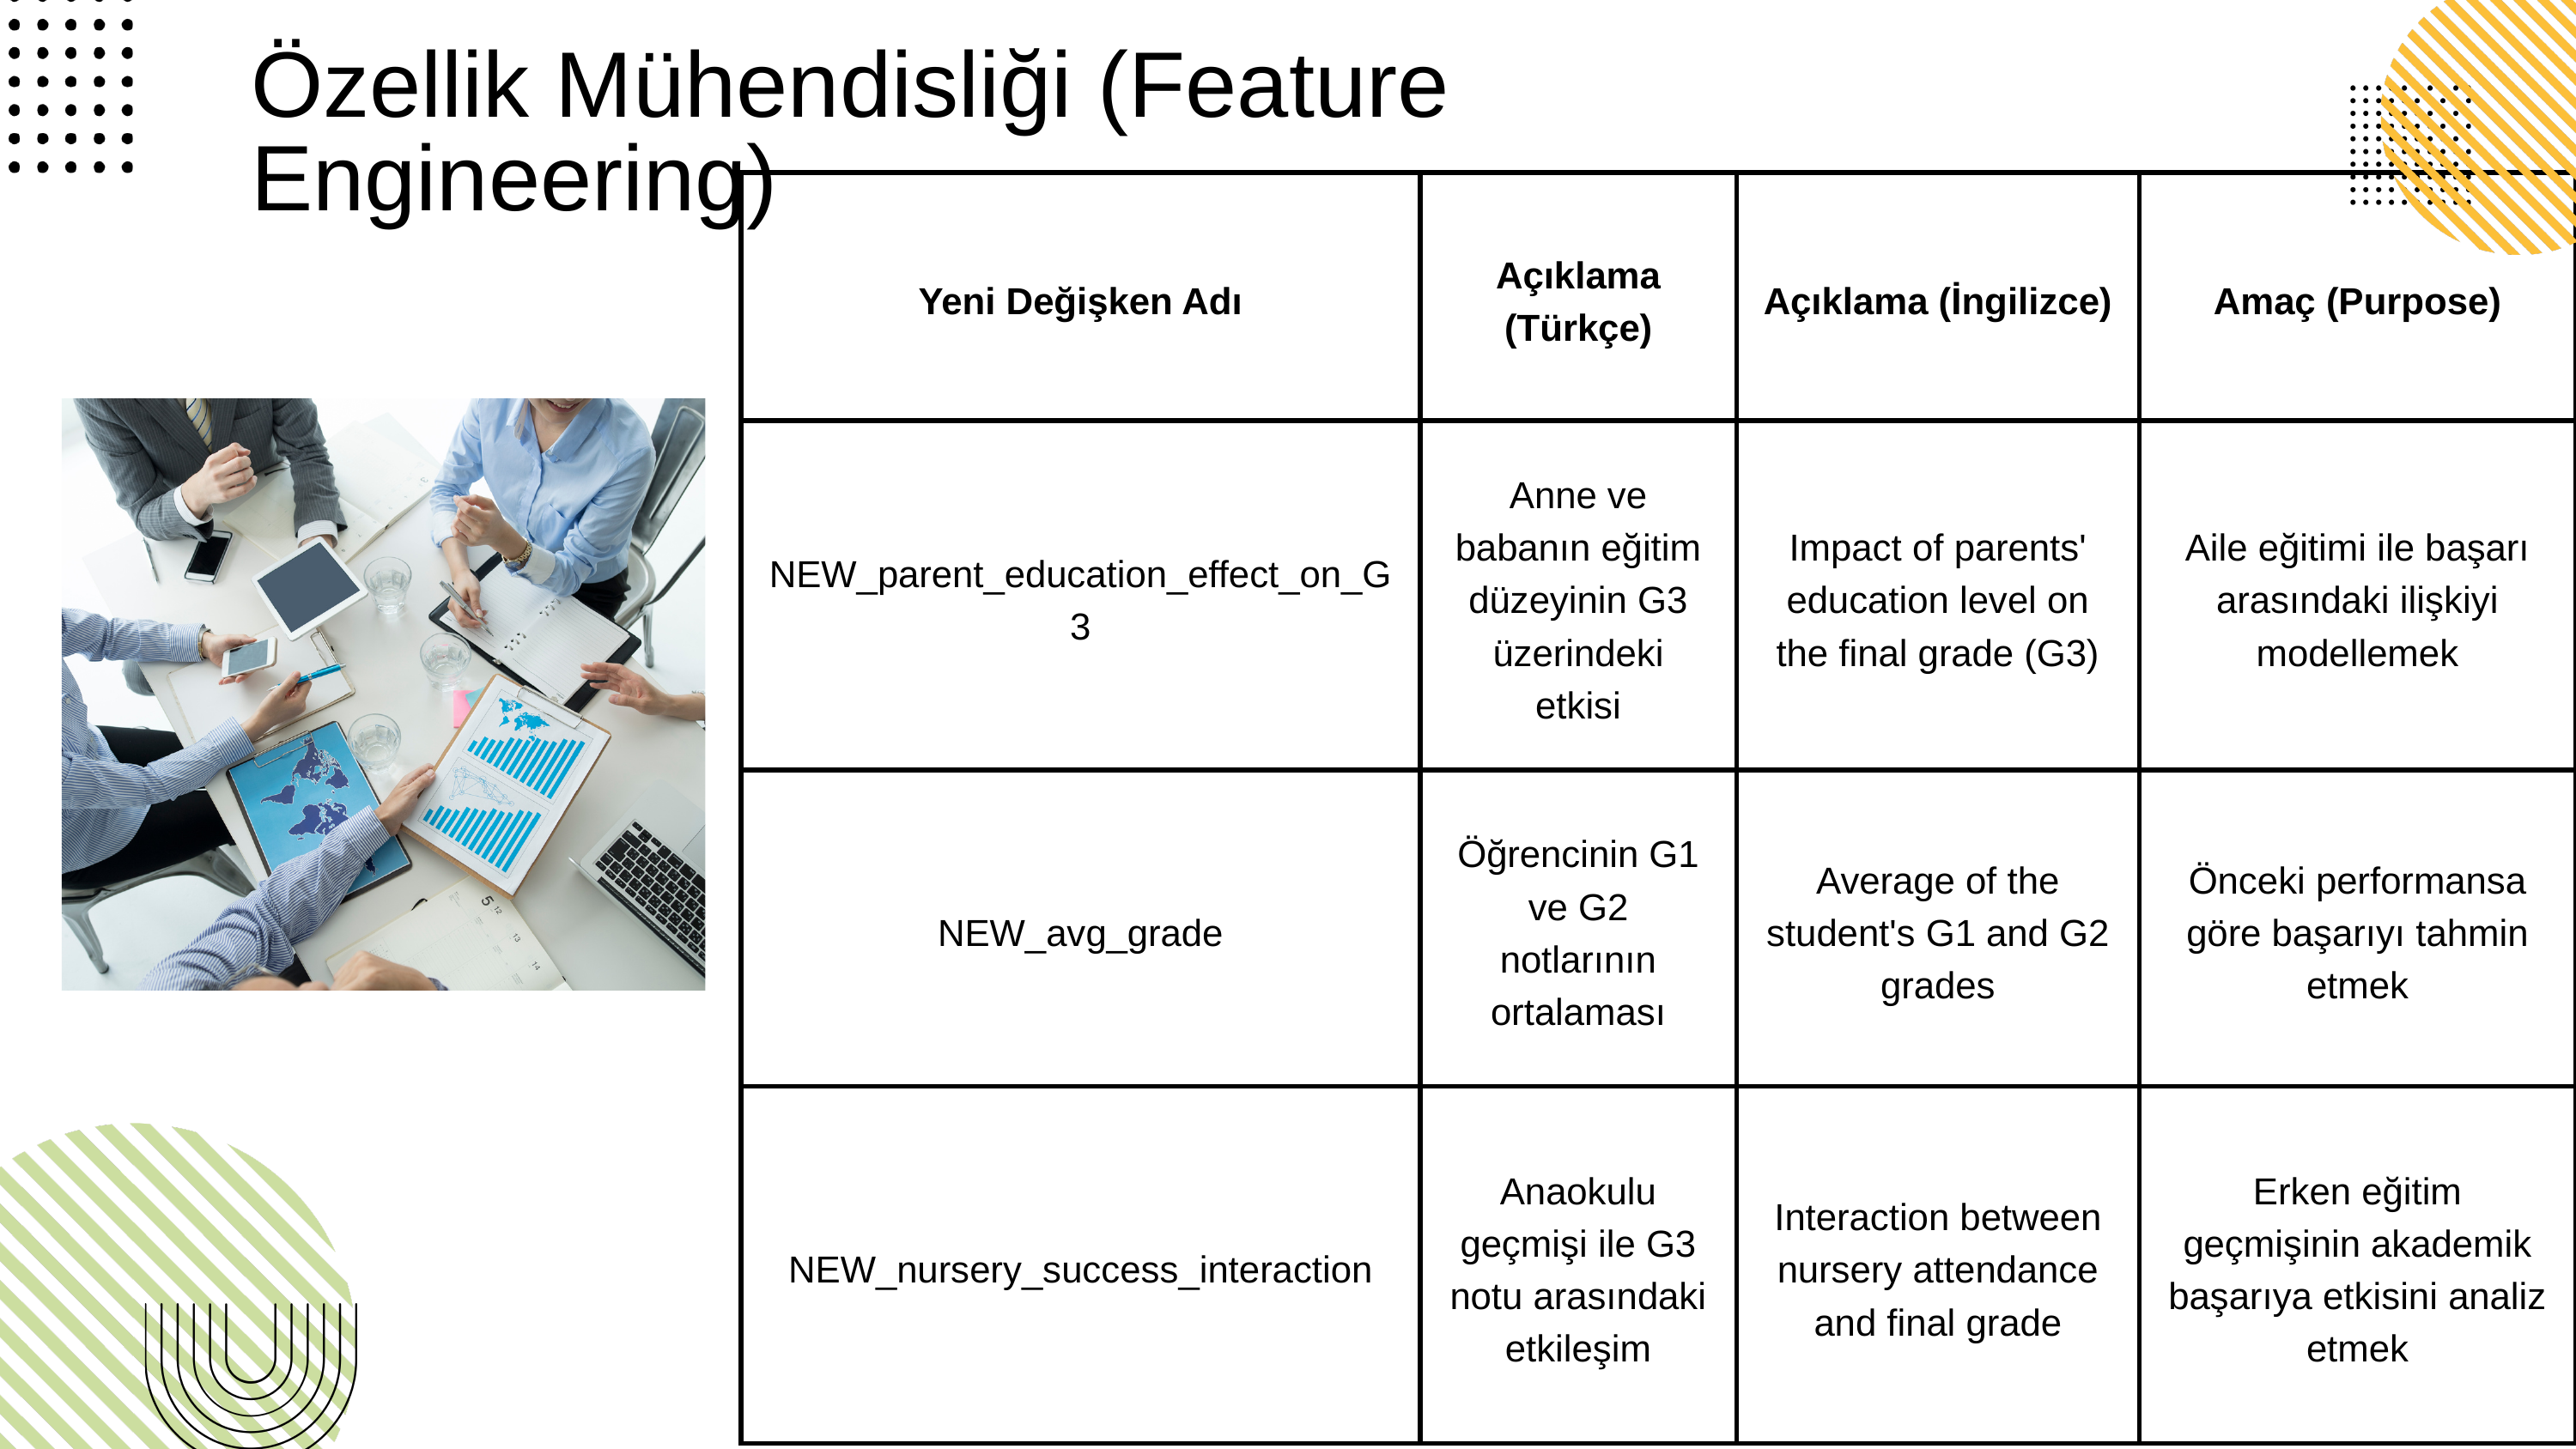

Özellik Mühendisliği (Feature Engineering)

| Yeni Değişken Adı | Açıklama (Türkçe) | Açıklama (İngilizce) | Amaç (Purpose) |
| --- | --- | --- | --- |
| NEW\_parent\_education\_effect\_on\_G3 | Anne ve babanın eğitim düzeyinin G3 üzerindeki etkisi | Impact of parents' education level on the final grade (G3) | Aile eğitimi ile başarı arasındaki ilişkiyi modellemek |
| NEW\_avg\_grade | Öğrencinin G1 ve G2 notlarının ortalaması | Average of the student's G1 and G2 grades | Önceki performansa göre başarıyı tahmin etmek |
| NEW\_nursery\_success\_interaction | Anaokulu geçmişi ile G3 notu arasındaki etkileşim | Interaction between nursery attendance and final grade | Erken eğitim geçmişinin akademik başarıya etkisini analiz etmek |